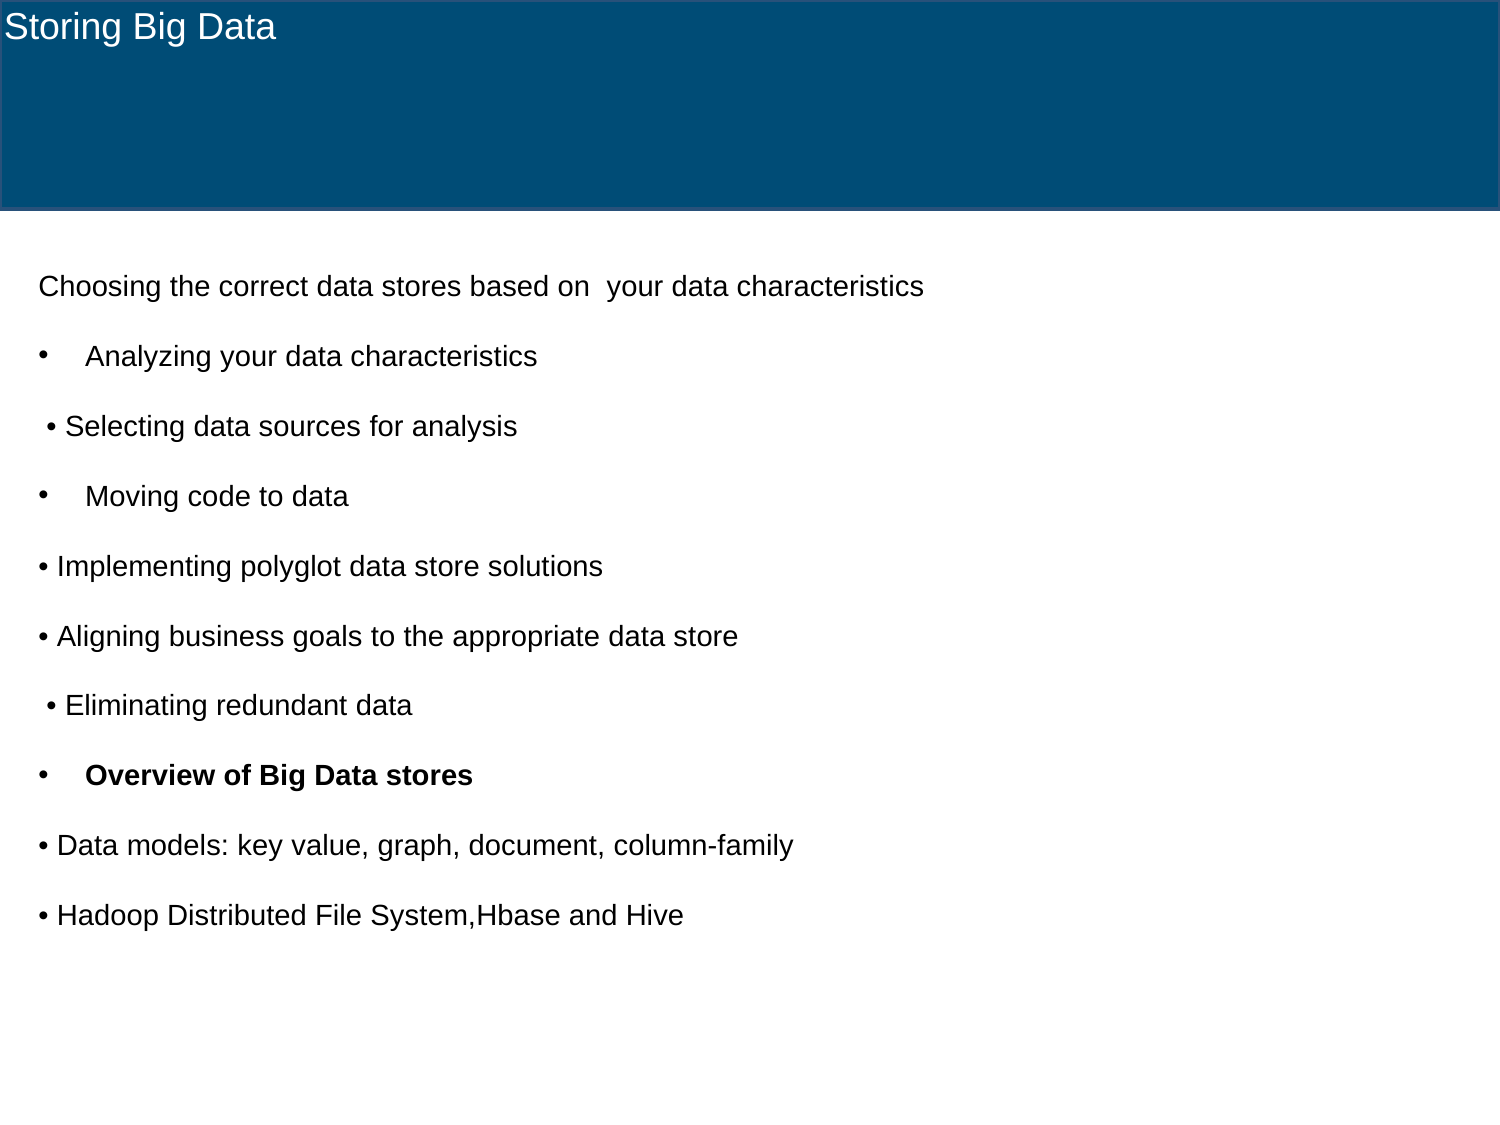

Storing Big Data
Choosing the correct data stores based on  your data characteristics

Analyzing your data characteristics

 • Selecting data sources for analysis

Moving code to data

• Implementing polyglot data store solutions

• Aligning business goals to the appropriate data store

 • Eliminating redundant data

Overview of Big Data stores

• Data models: key value, graph, document, column-family

• Hadoop Distributed File System,Hbase and Hive